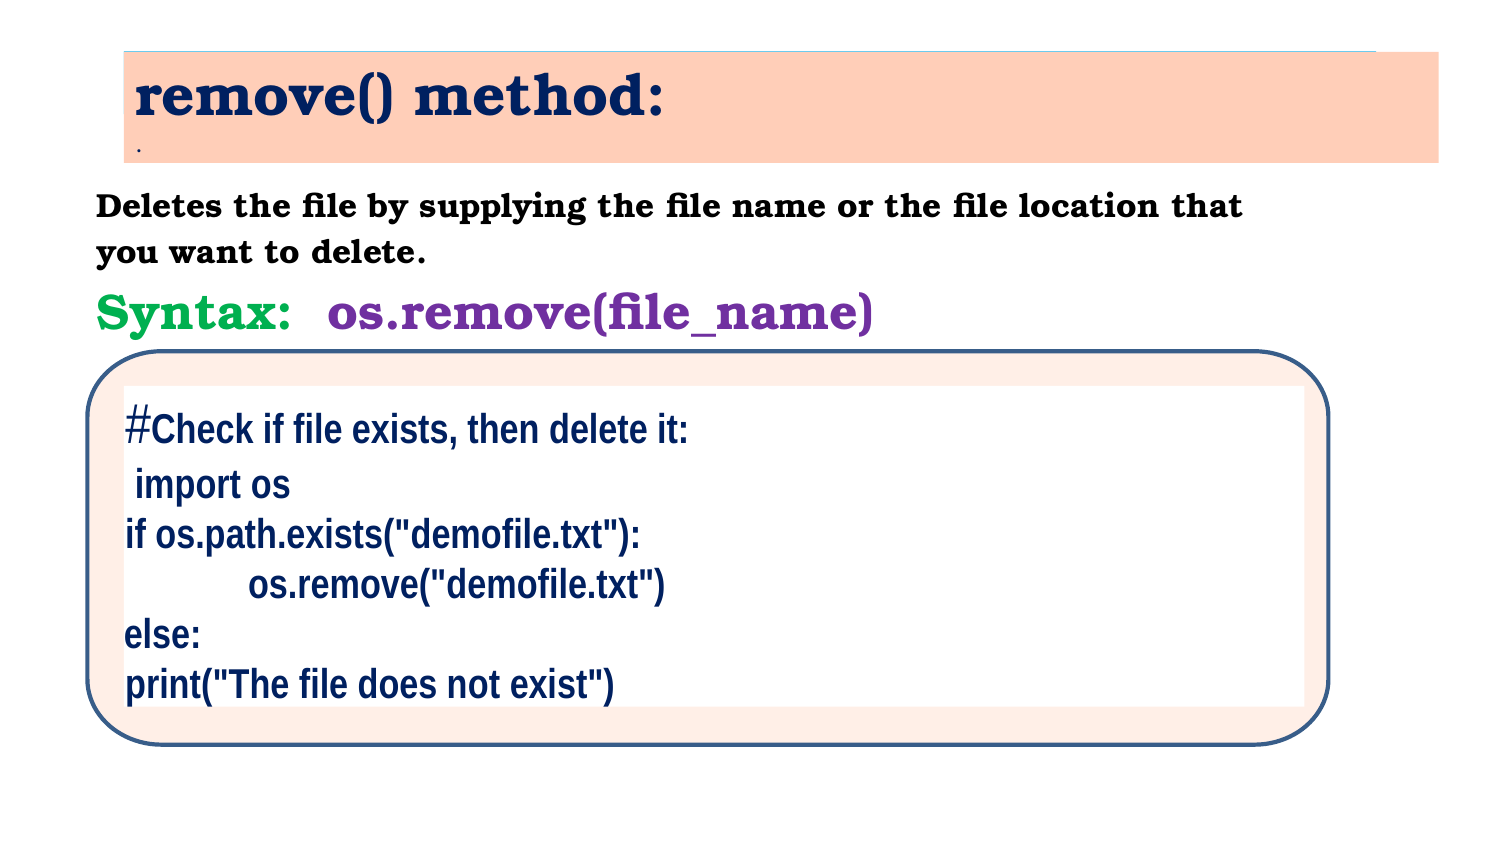

# remove() method:
remove() method:
.
Deletes the file by supplying the file name or the file location that
you want to delete.
Syntax:  os.remove(file_name)

#Check if file exists, then delete it:
 import os
if os.path.exists("demofile.txt"):
             os.remove("demofile.txt")
else:
print("The file does not exist")